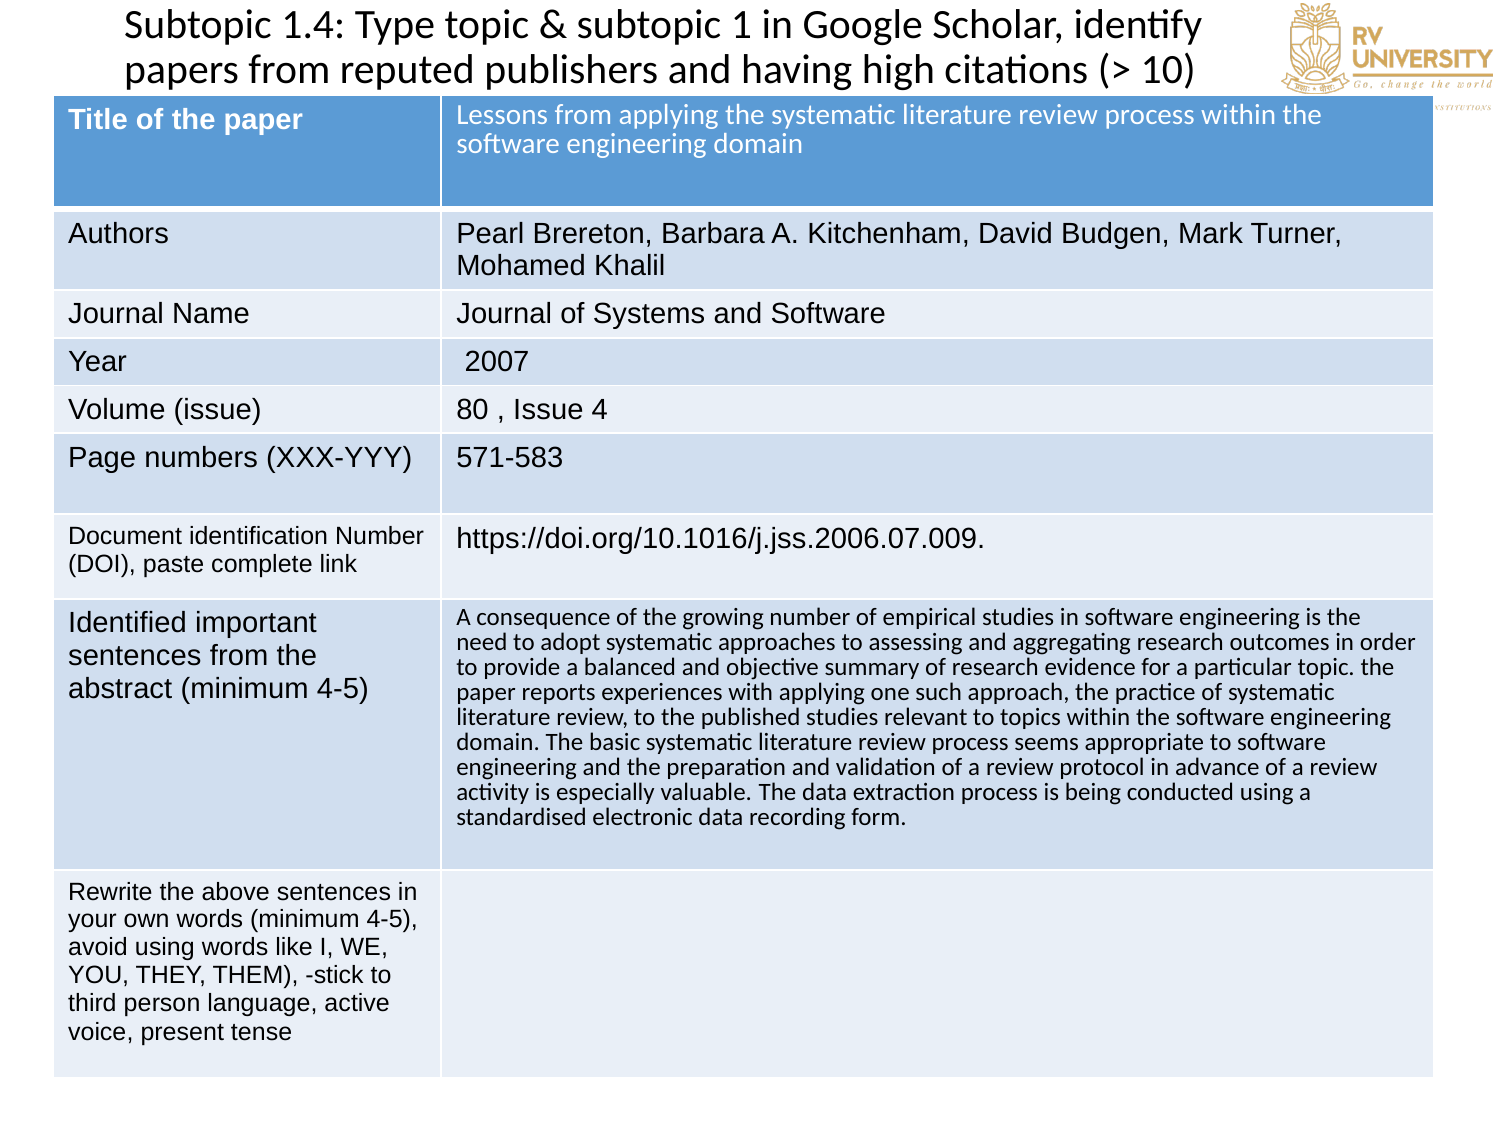

# Subtopic 1.4: Type topic & subtopic 1 in Google Scholar, identify papers from reputed publishers and having high citations (> 10)
| Title of the paper | Lessons from applying the systematic literature review process within the software engineering domain |
| --- | --- |
| Authors | Pearl Brereton, Barbara A. Kitchenham, David Budgen, Mark Turner, Mohamed Khalil |
| Journal Name | Journal of Systems and Software |
| Year | 2007 |
| Volume (issue) | 80 , Issue 4 |
| Page numbers (XXX-YYY) | 571-583 |
| Document identification Number (DOI), paste complete link | https://doi.org/10.1016/j.jss.2006.07.009. |
| Identified important sentences from the abstract (minimum 4-5) | A consequence of the growing number of empirical studies in software engineering is the need to adopt systematic approaches to assessing and aggregating research outcomes in order to provide a balanced and objective summary of research evidence for a particular topic. the paper reports experiences with applying one such approach, the practice of systematic literature review, to the published studies relevant to topics within the software engineering domain. The basic systematic literature review process seems appropriate to software engineering and the preparation and validation of a review protocol in advance of a review activity is especially valuable. The data extraction process is being conducted using a standardised electronic data recording form. |
| Rewrite the above sentences in your own words (minimum 4-5), avoid using words like I, WE, YOU, THEY, THEM), -stick to third person language, active voice, present tense |  |